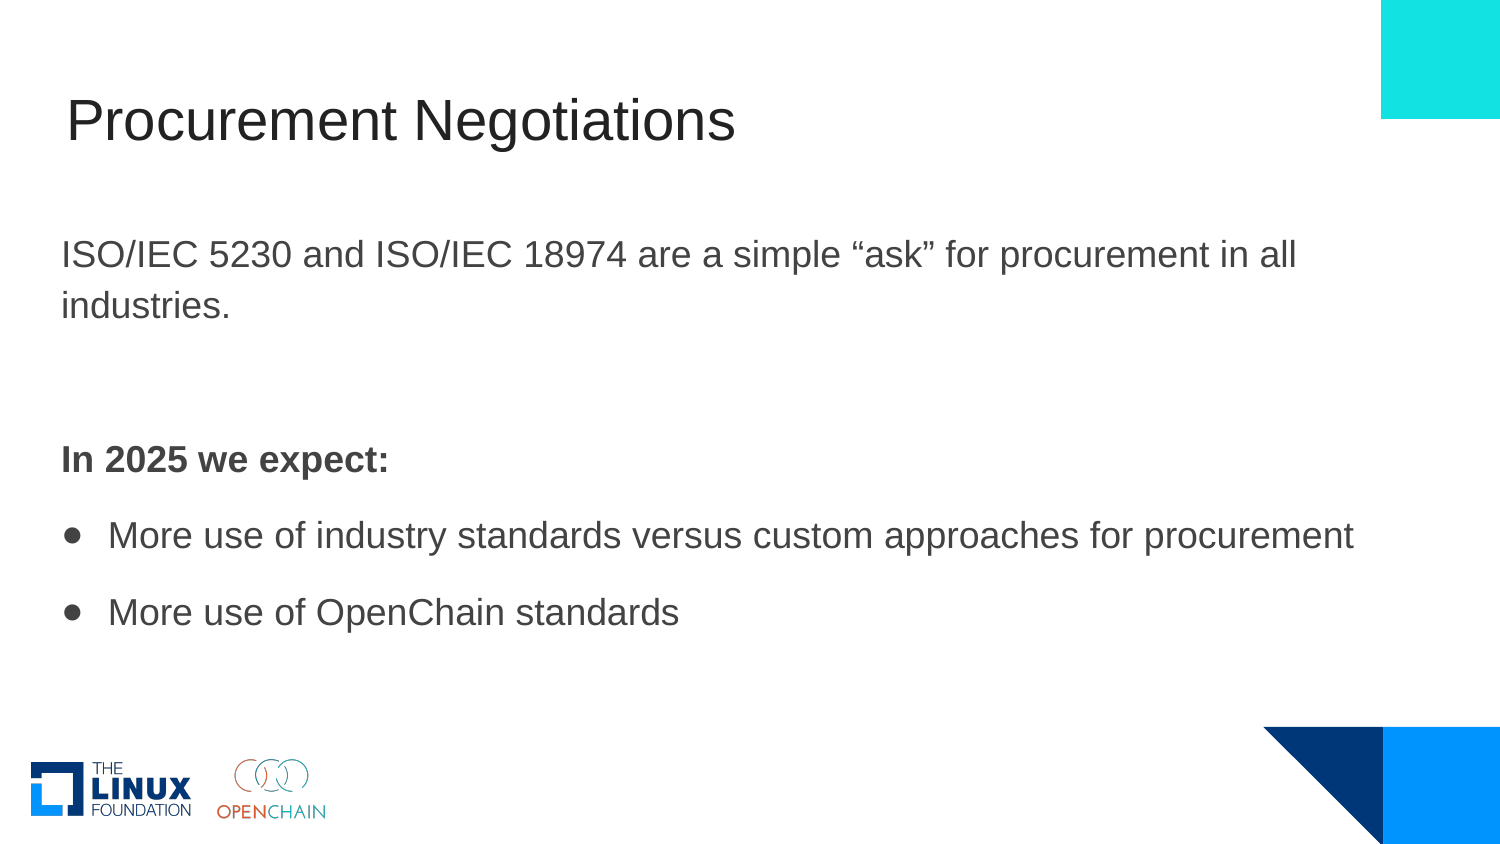

# Procurement Negotiations
ISO/IEC 5230 and ISO/IEC 18974 are a simple “ask” for procurement in all industries.

In 2025 we expect:
More use of industry standards versus custom approaches for procurement
More use of OpenChain standards